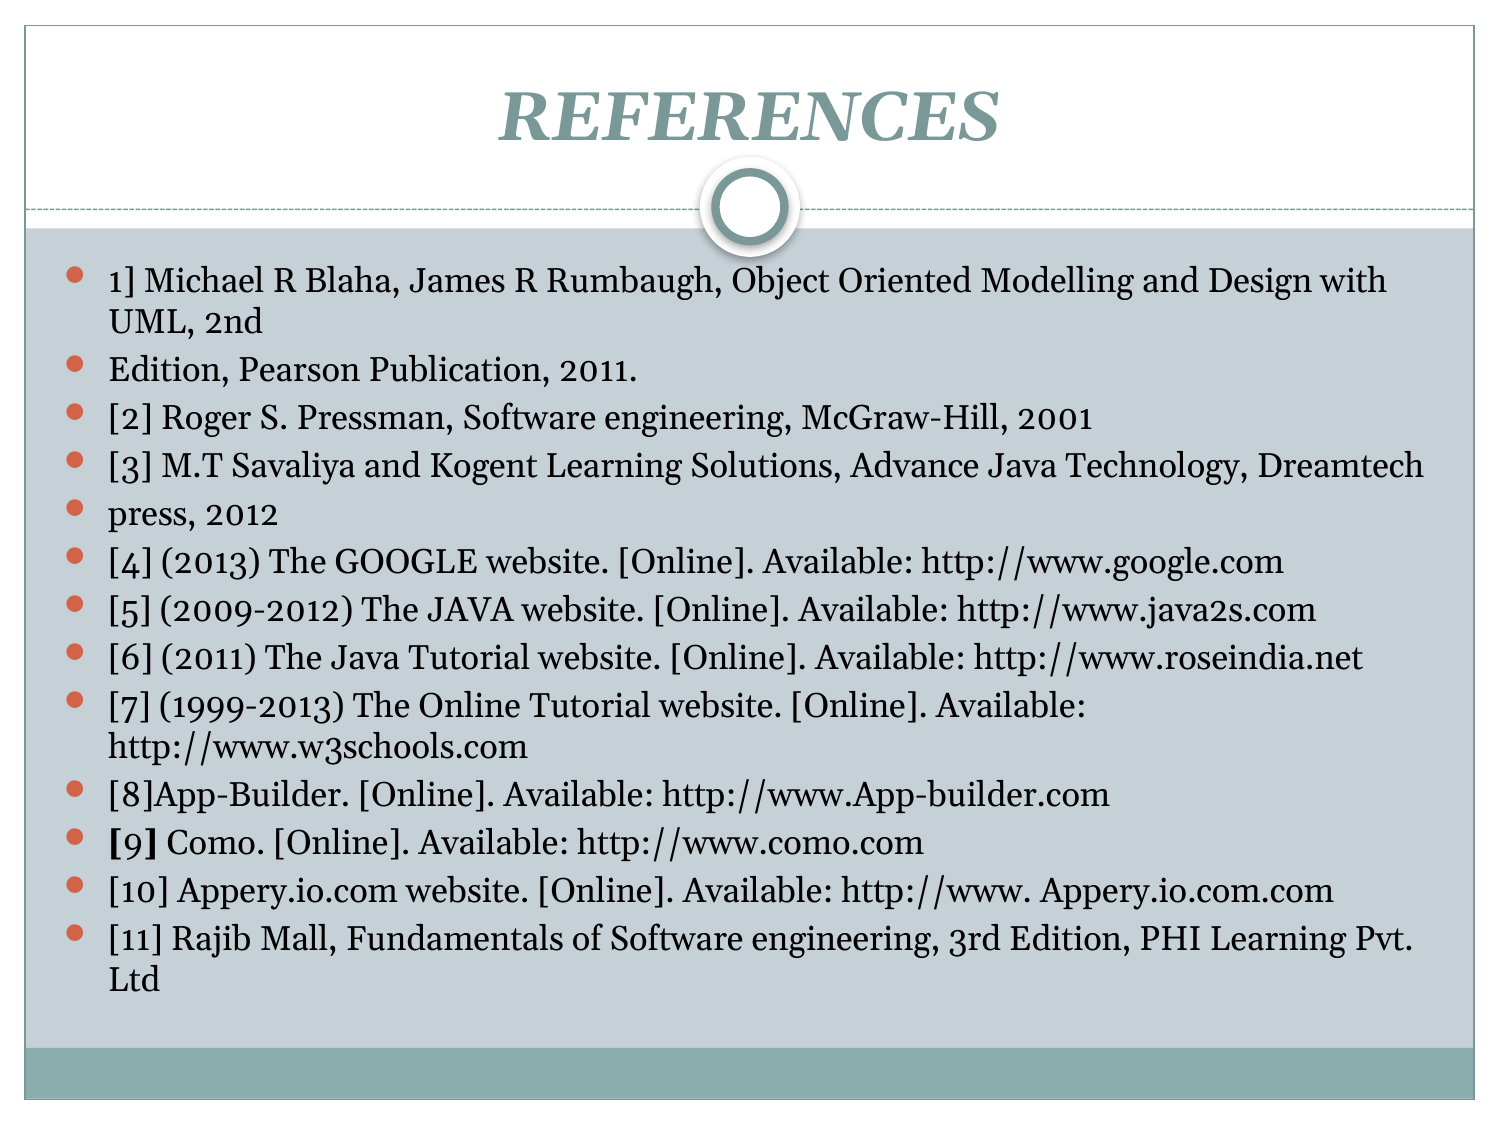

# REFERENCES
1] Michael R Blaha, James R Rumbaugh, Object Oriented Modelling and Design with UML, 2nd
Edition, Pearson Publication, 2011.
[2] Roger S. Pressman, Software engineering, McGraw-Hill, 2001
[3] M.T Savaliya and Kogent Learning Solutions, Advance Java Technology, Dreamtech
press, 2012
[4] (2013) The GOOGLE website. [Online]. Available: http://www.google.com
[5] (2009-2012) The JAVA website. [Online]. Available: http://www.java2s.com
[6] (2011) The Java Tutorial website. [Online]. Available: http://www.roseindia.net
[7] (1999-2013) The Online Tutorial website. [Online]. Available: http://www.w3schools.com
[8]App-Builder. [Online]. Available: http://www.App-builder.com
[9] Como. [Online]. Available: http://www.como.com
[10] Appery.io.com website. [Online]. Available: http://www. Appery.io.com.com
[11] Rajib Mall, Fundamentals of Software engineering, 3rd Edition, PHI Learning Pvt. Ltd